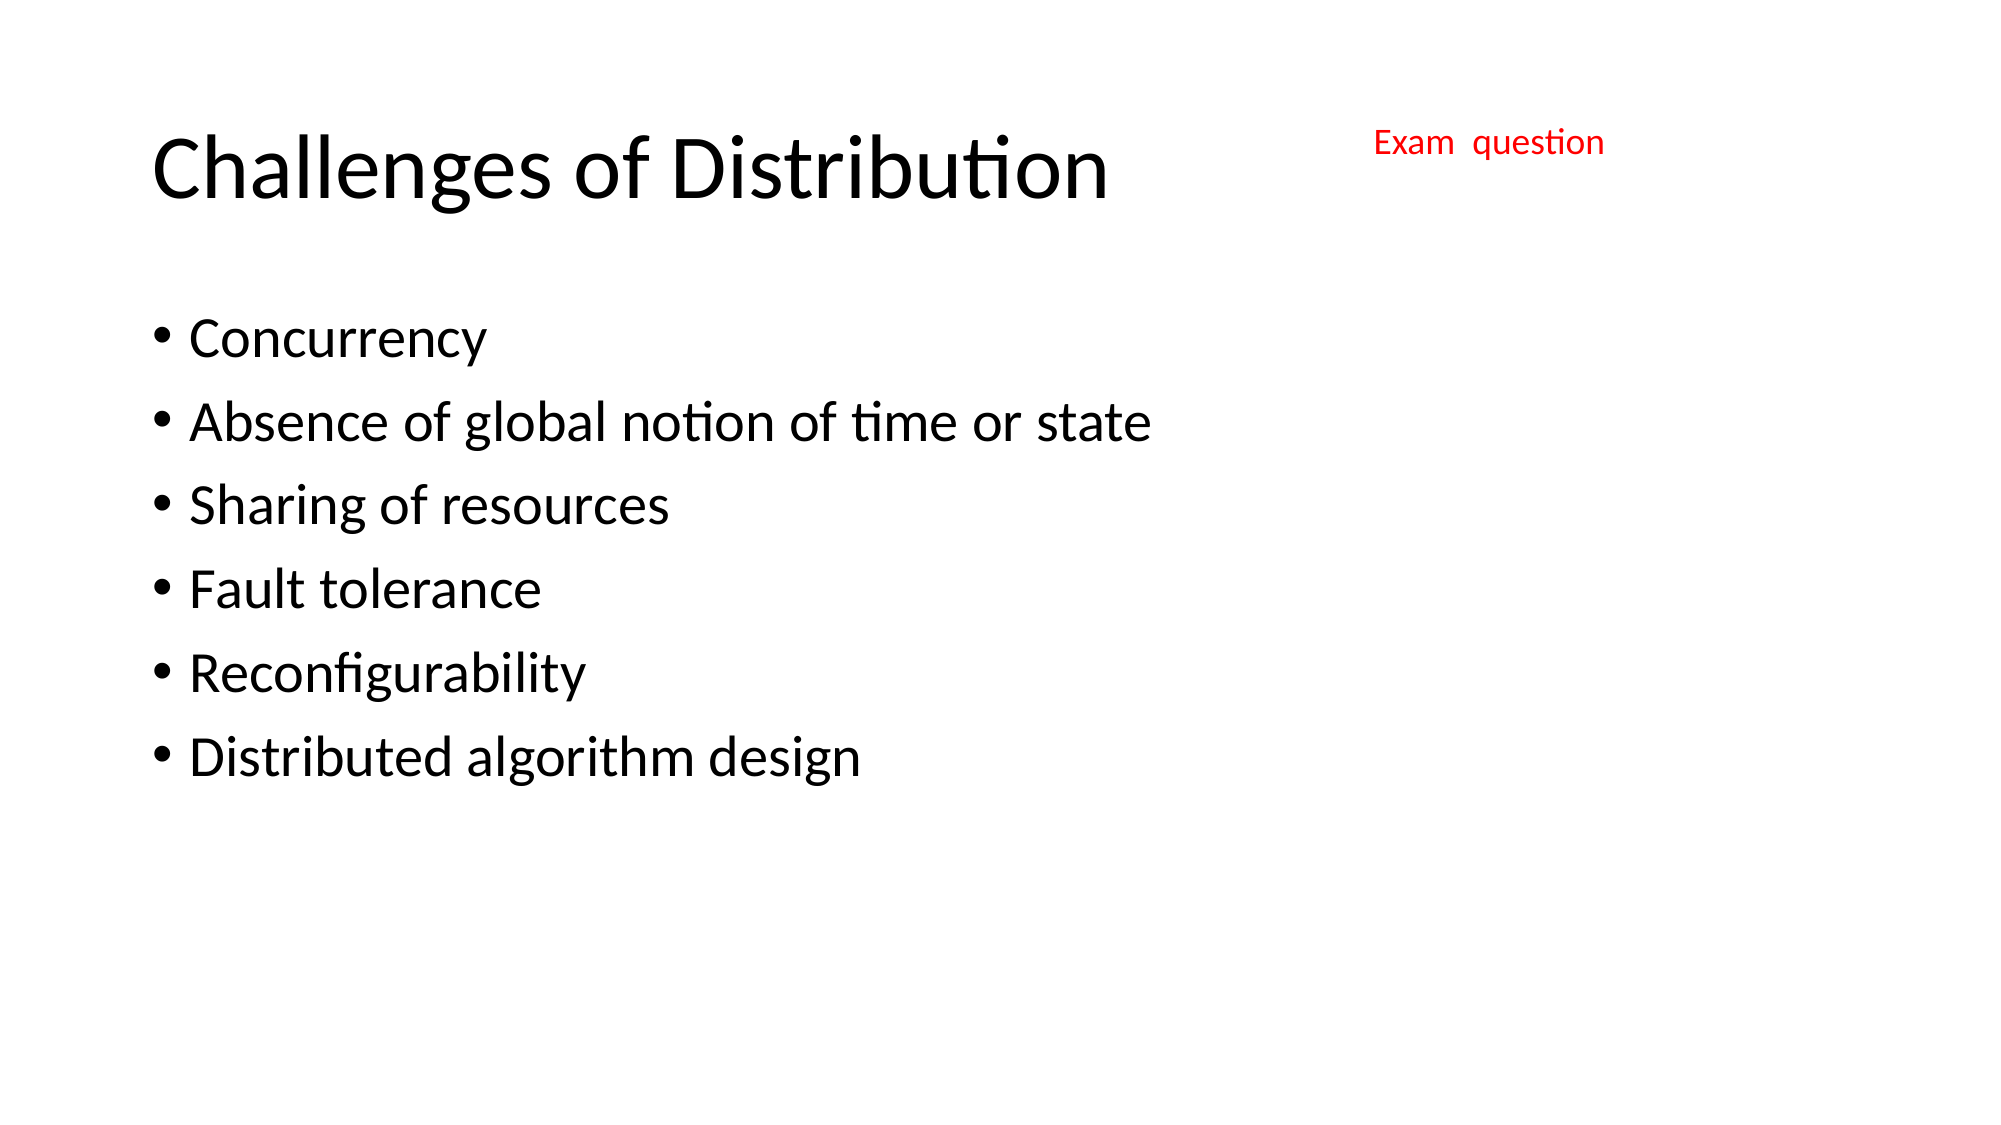

# Challenges of Distribution
Exam  question
Concurrency
Absence of global notion of time or state
Sharing of resources
Fault tolerance
Reconfigurability
Distributed algorithm design